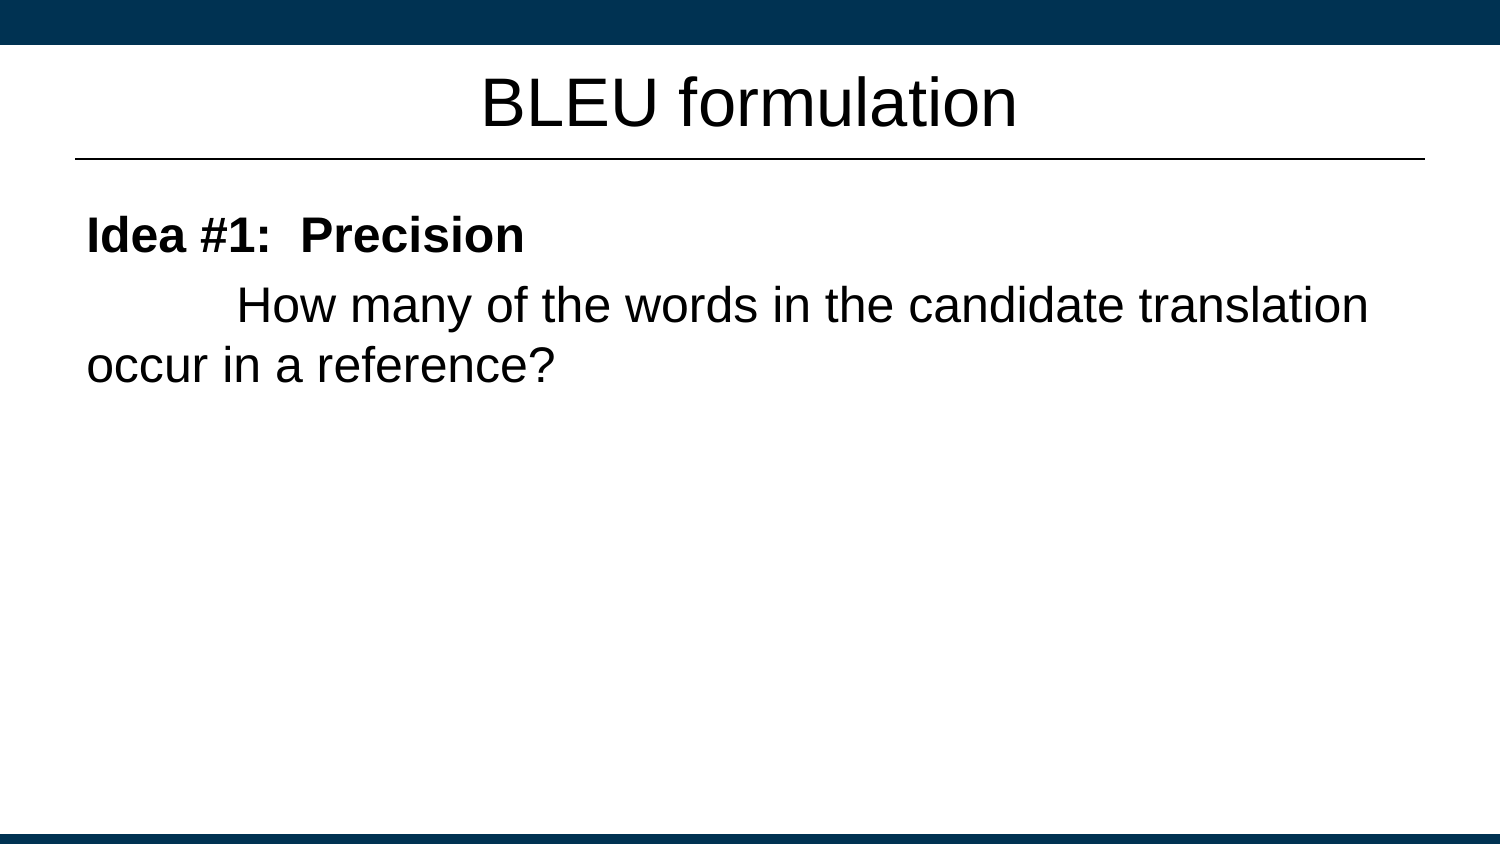

# BLEU formulation
Idea #1:  Precision
	How many of the words in the candidate translation occur in a reference?